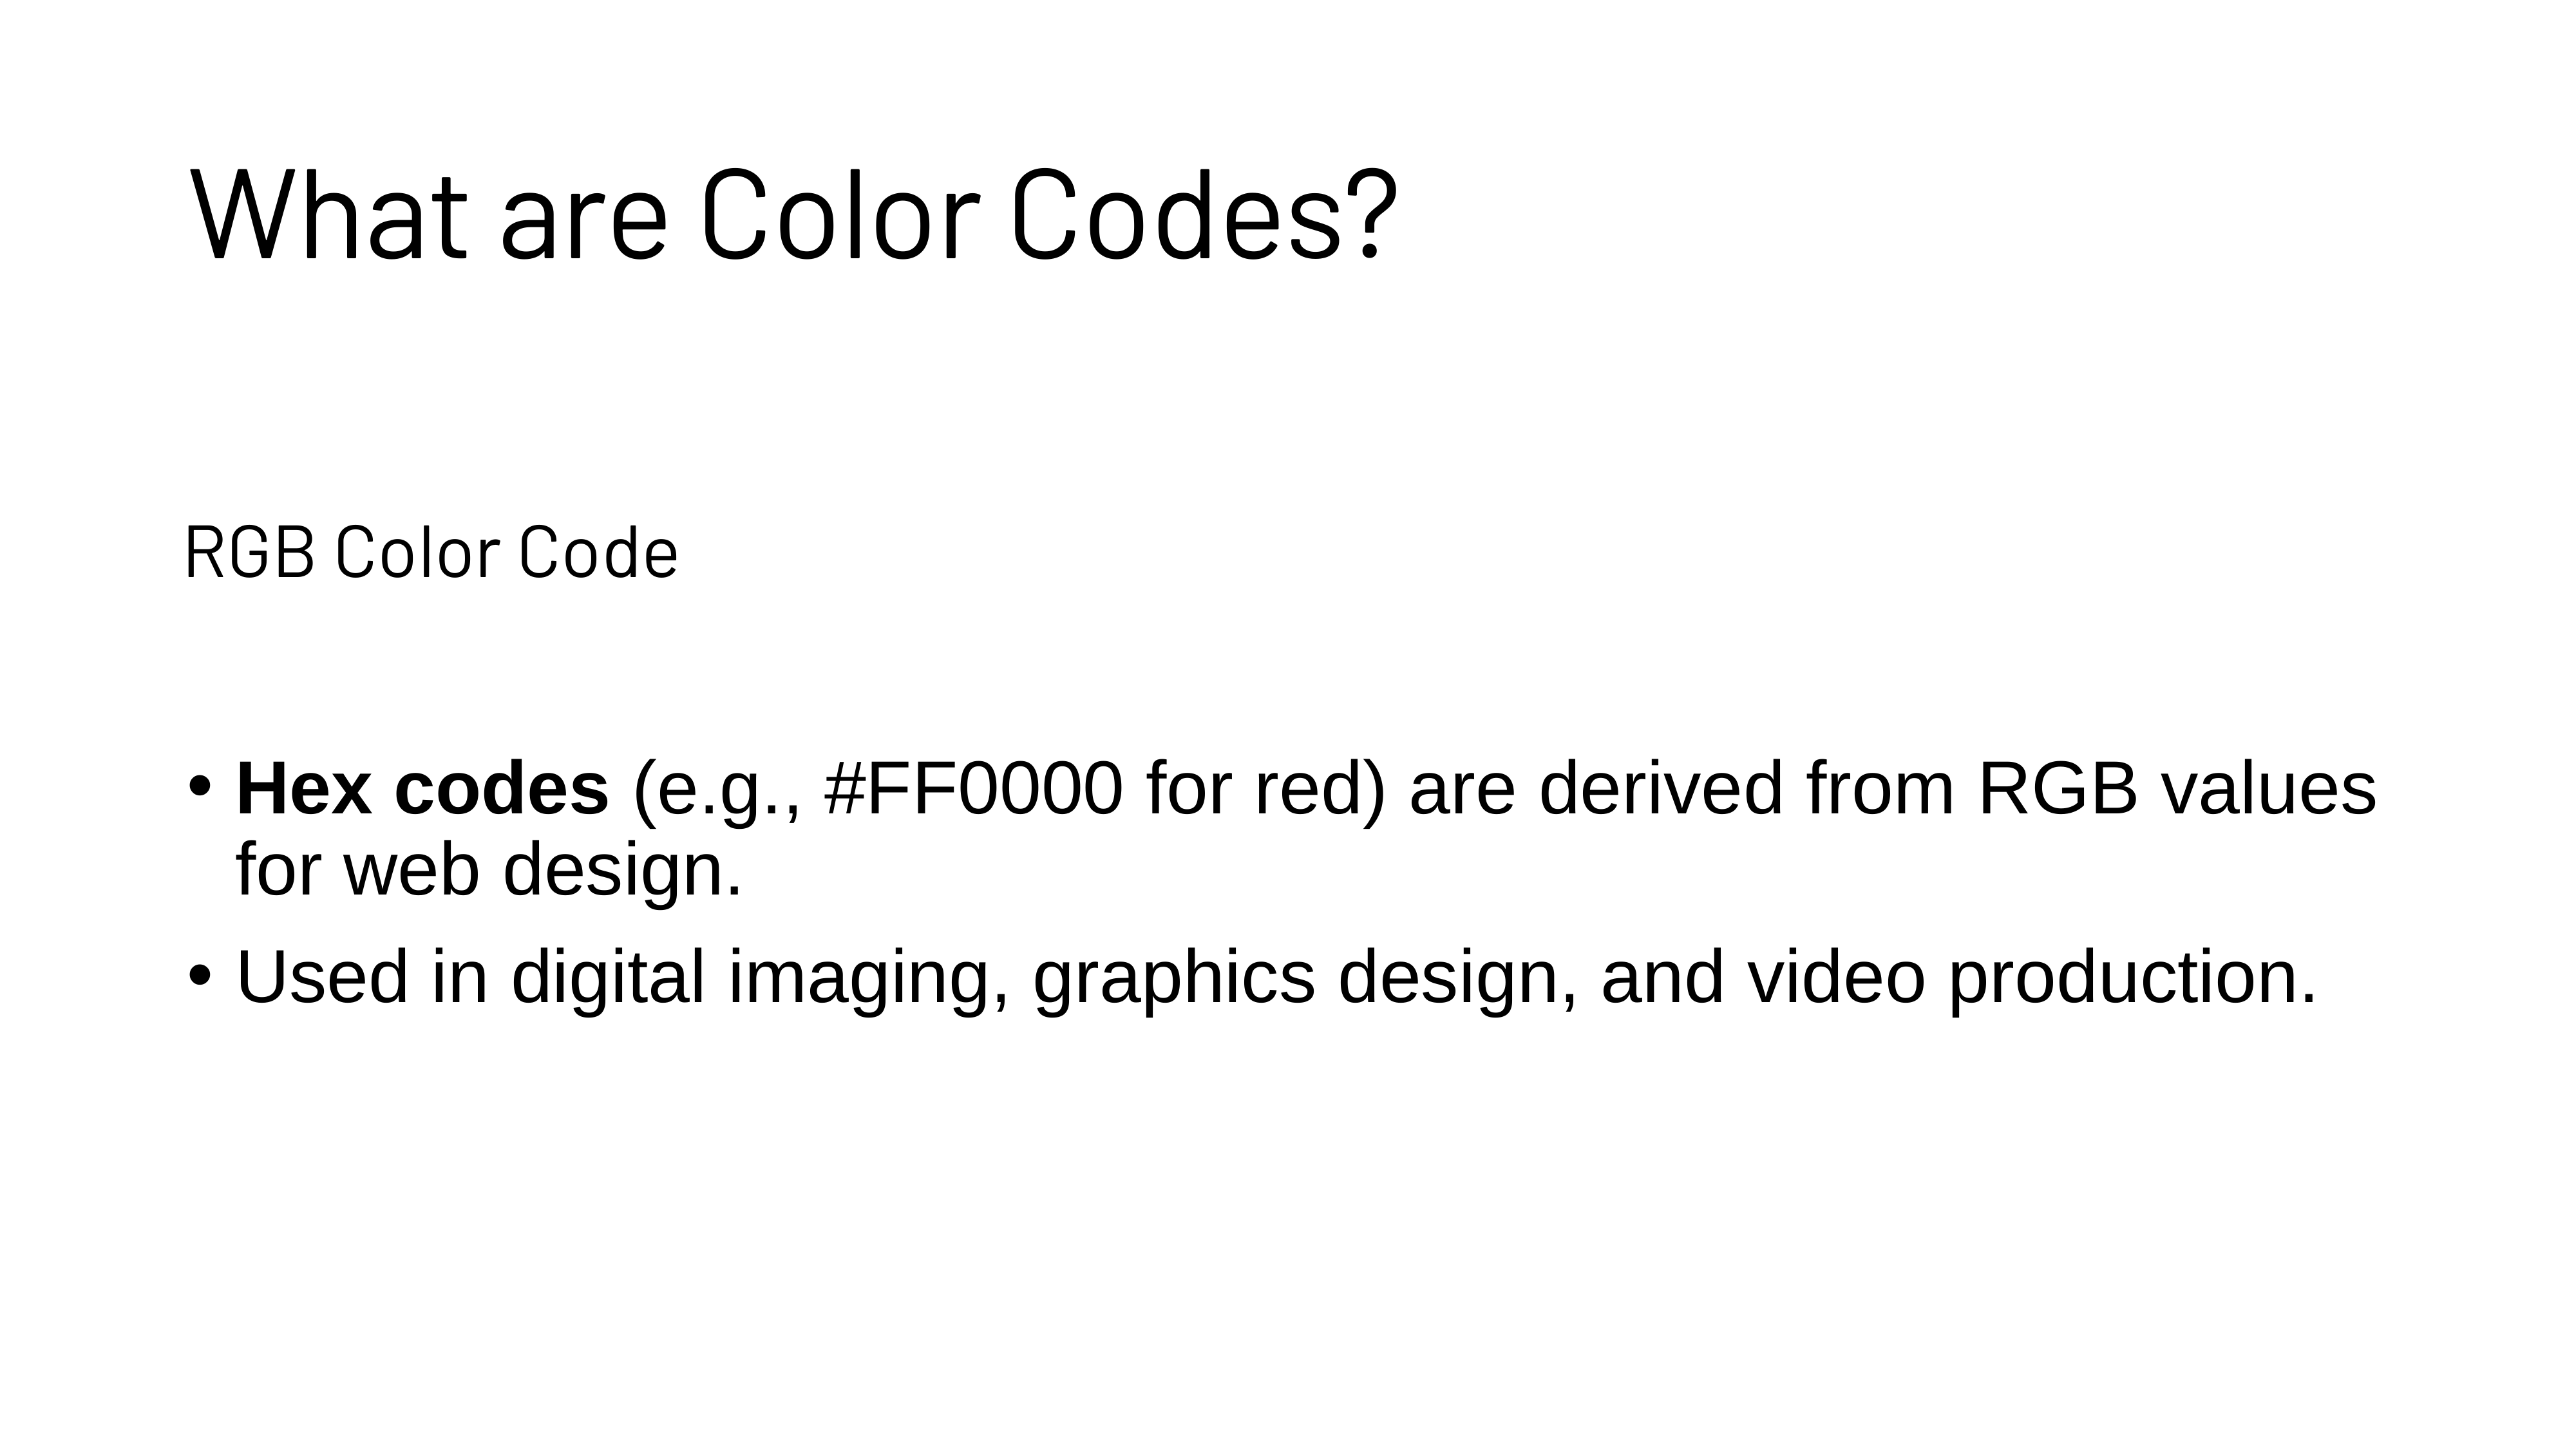

# What are Color Codes?
RGB Color Code
Hex codes (e.g., #FF0000 for red) are derived from RGB values for web design.
Used in digital imaging, graphics design, and video production.